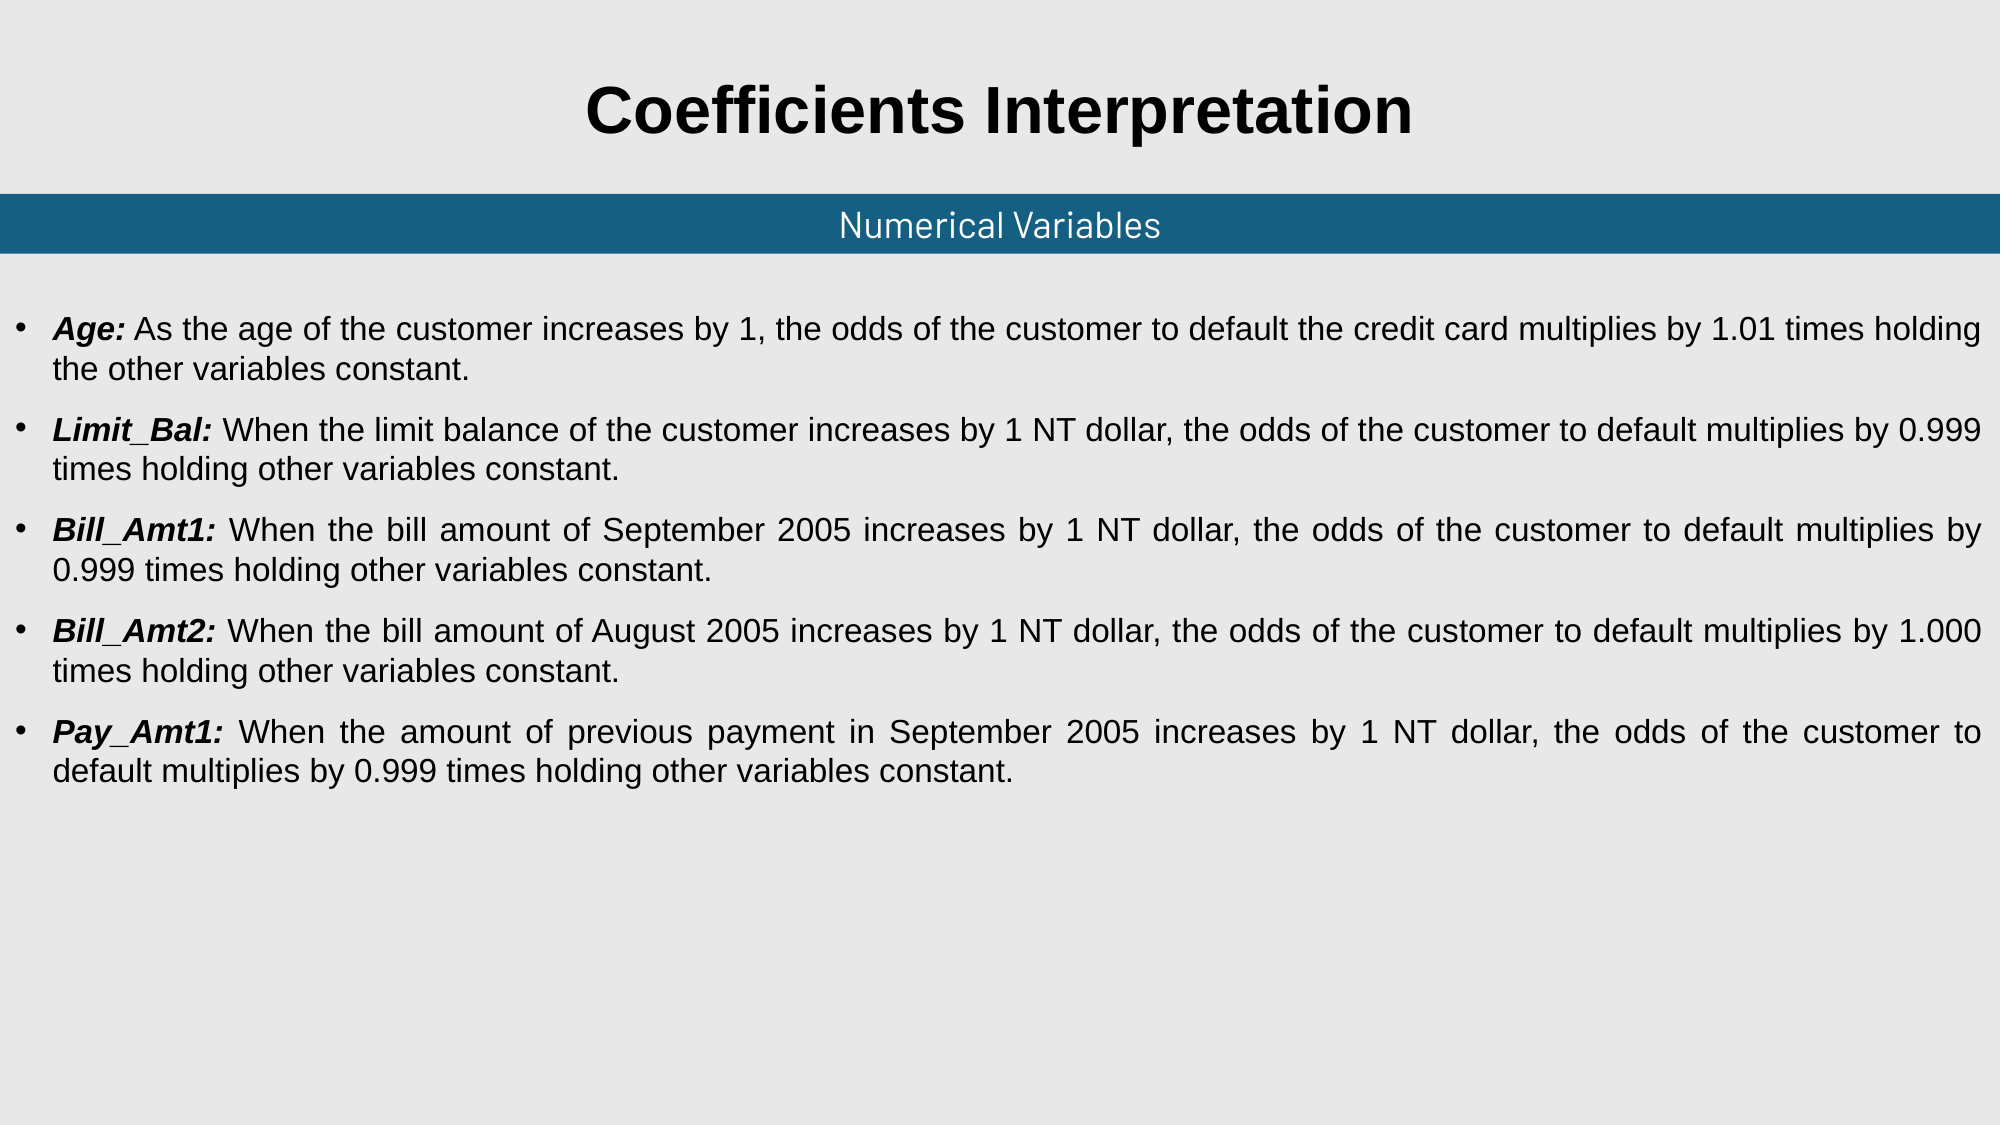

# Coefficients Interpretation
Numerical Variables
Age: As the age of the customer increases by 1, the odds of the customer to default the credit card multiplies by 1.01 times holding the other variables constant.
Limit_Bal: When the limit balance of the customer increases by 1 NT dollar, the odds of the customer to default multiplies by 0.999 times holding other variables constant.
Bill_Amt1: When the bill amount of September 2005 increases by 1 NT dollar, the odds of the customer to default multiplies by 0.999 times holding other variables constant.
Bill_Amt2: When the bill amount of August 2005 increases by 1 NT dollar, the odds of the customer to default multiplies by 1.000 times holding other variables constant.
Pay_Amt1: When the amount of previous payment in September 2005 increases by 1 NT dollar, the odds of the customer to default multiplies by 0.999 times holding other variables constant.